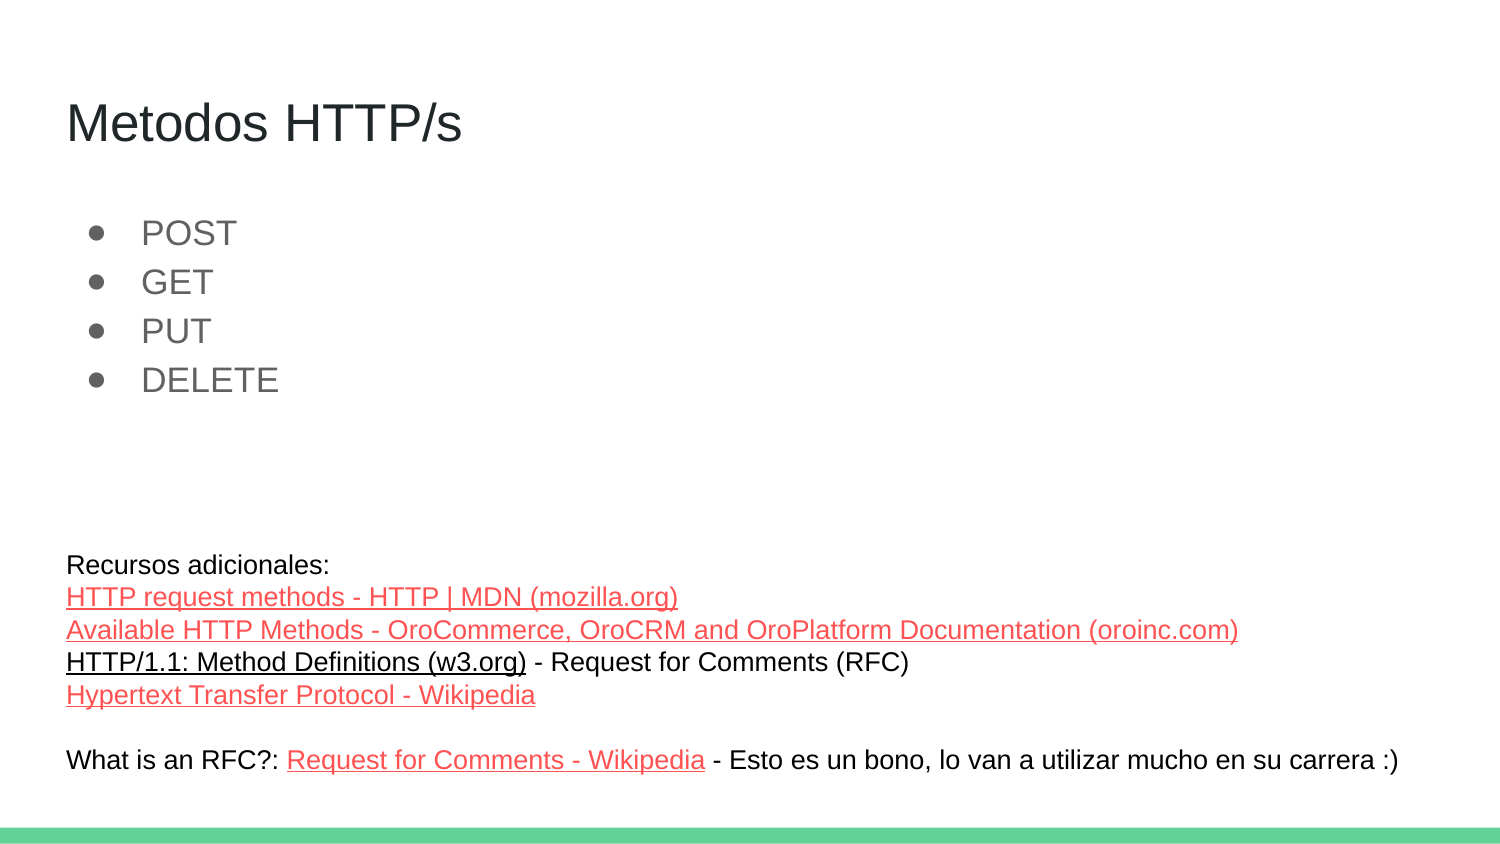

# Metodos HTTP/s
POST
GET
PUT
DELETE
Recursos adicionales:
HTTP request methods - HTTP | MDN (mozilla.org)
Available HTTP Methods - OroCommerce, OroCRM and OroPlatform Documentation (oroinc.com)
HTTP/1.1: Method Definitions (w3.org) - Request for Comments (RFC)
Hypertext Transfer Protocol - Wikipedia

What is an RFC?: Request for Comments - Wikipedia - Esto es un bono, lo van a utilizar mucho en su carrera :)